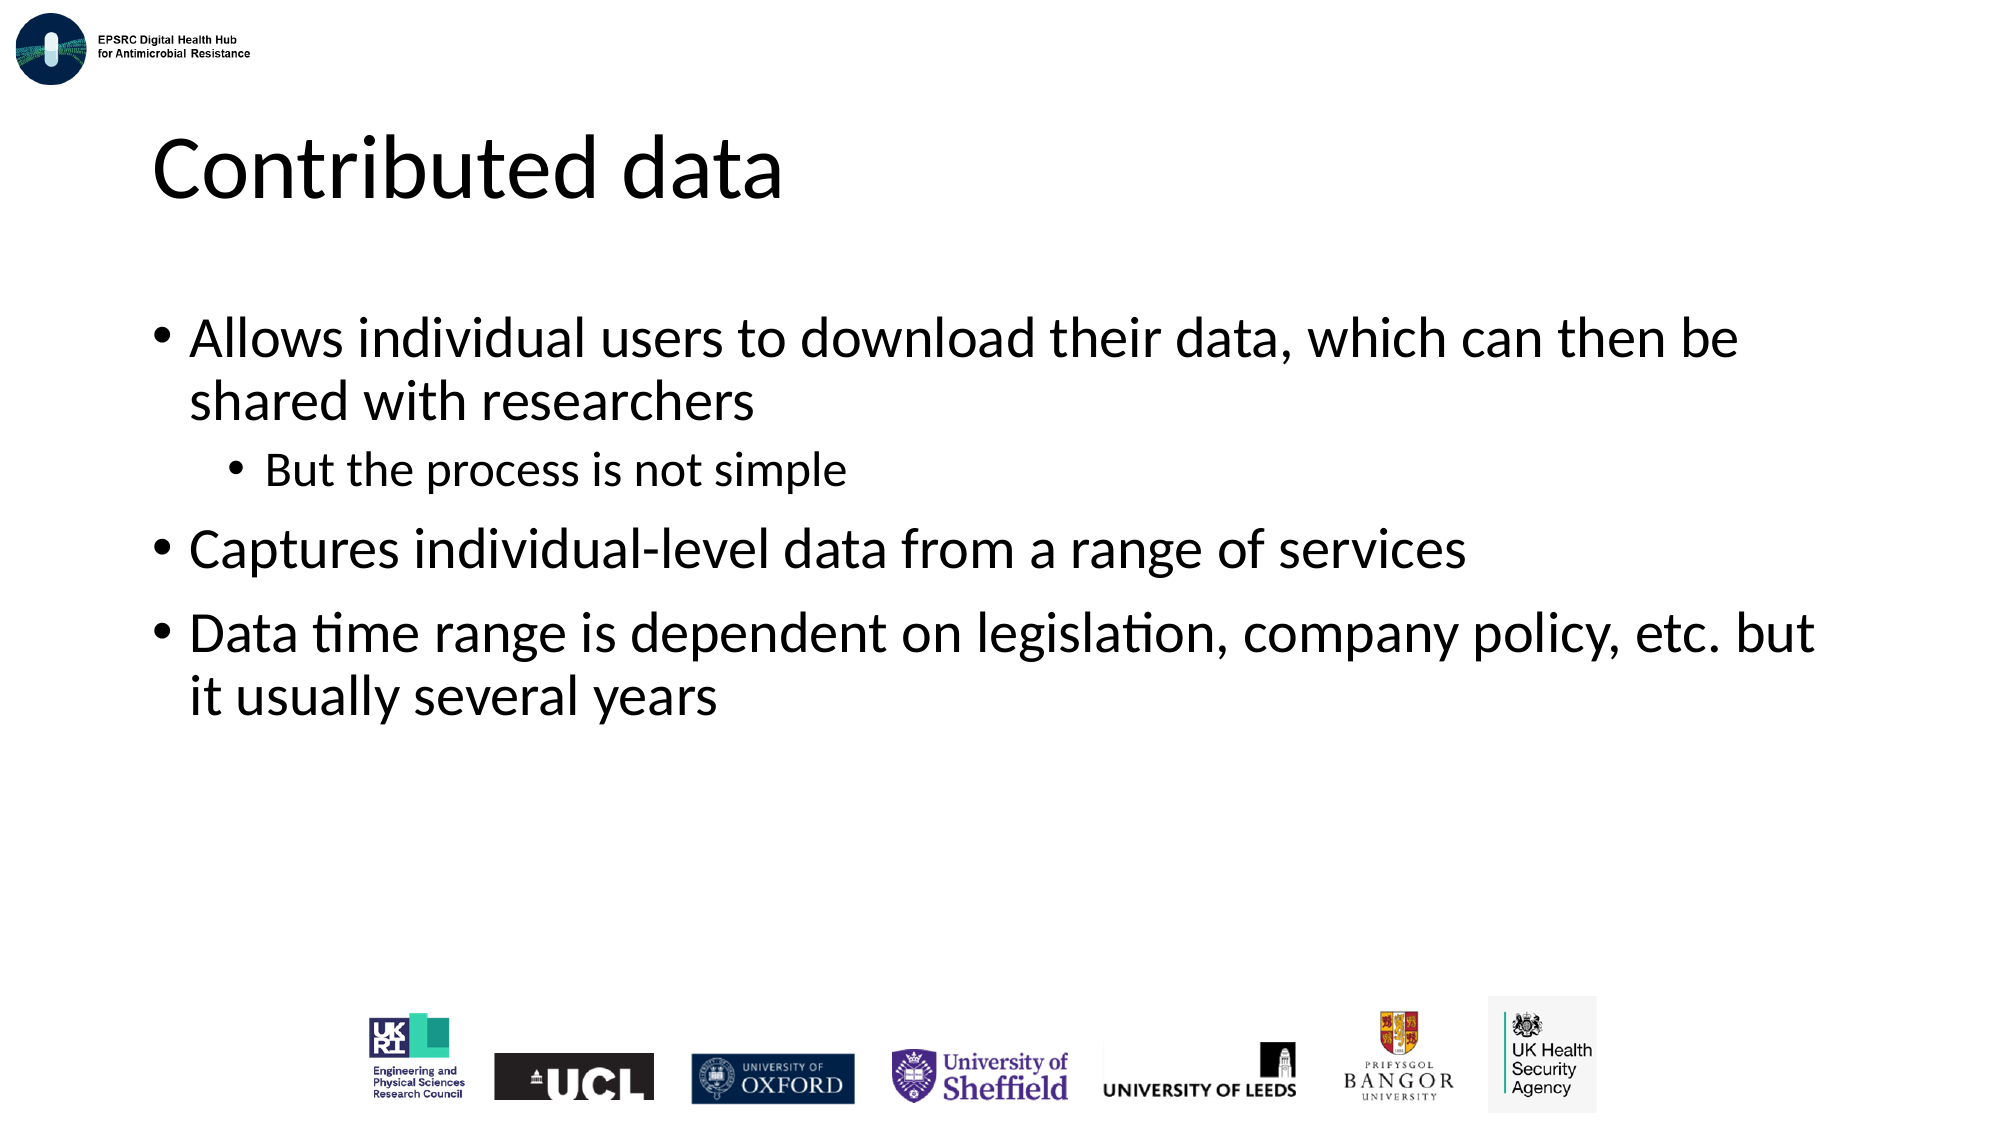

# Contributed data
Allows individual users to download their data, which can then be shared with researchers
But the process is not simple
Captures individual-level data from a range of services
Data time range is dependent on legislation, company policy, etc. but it usually several years